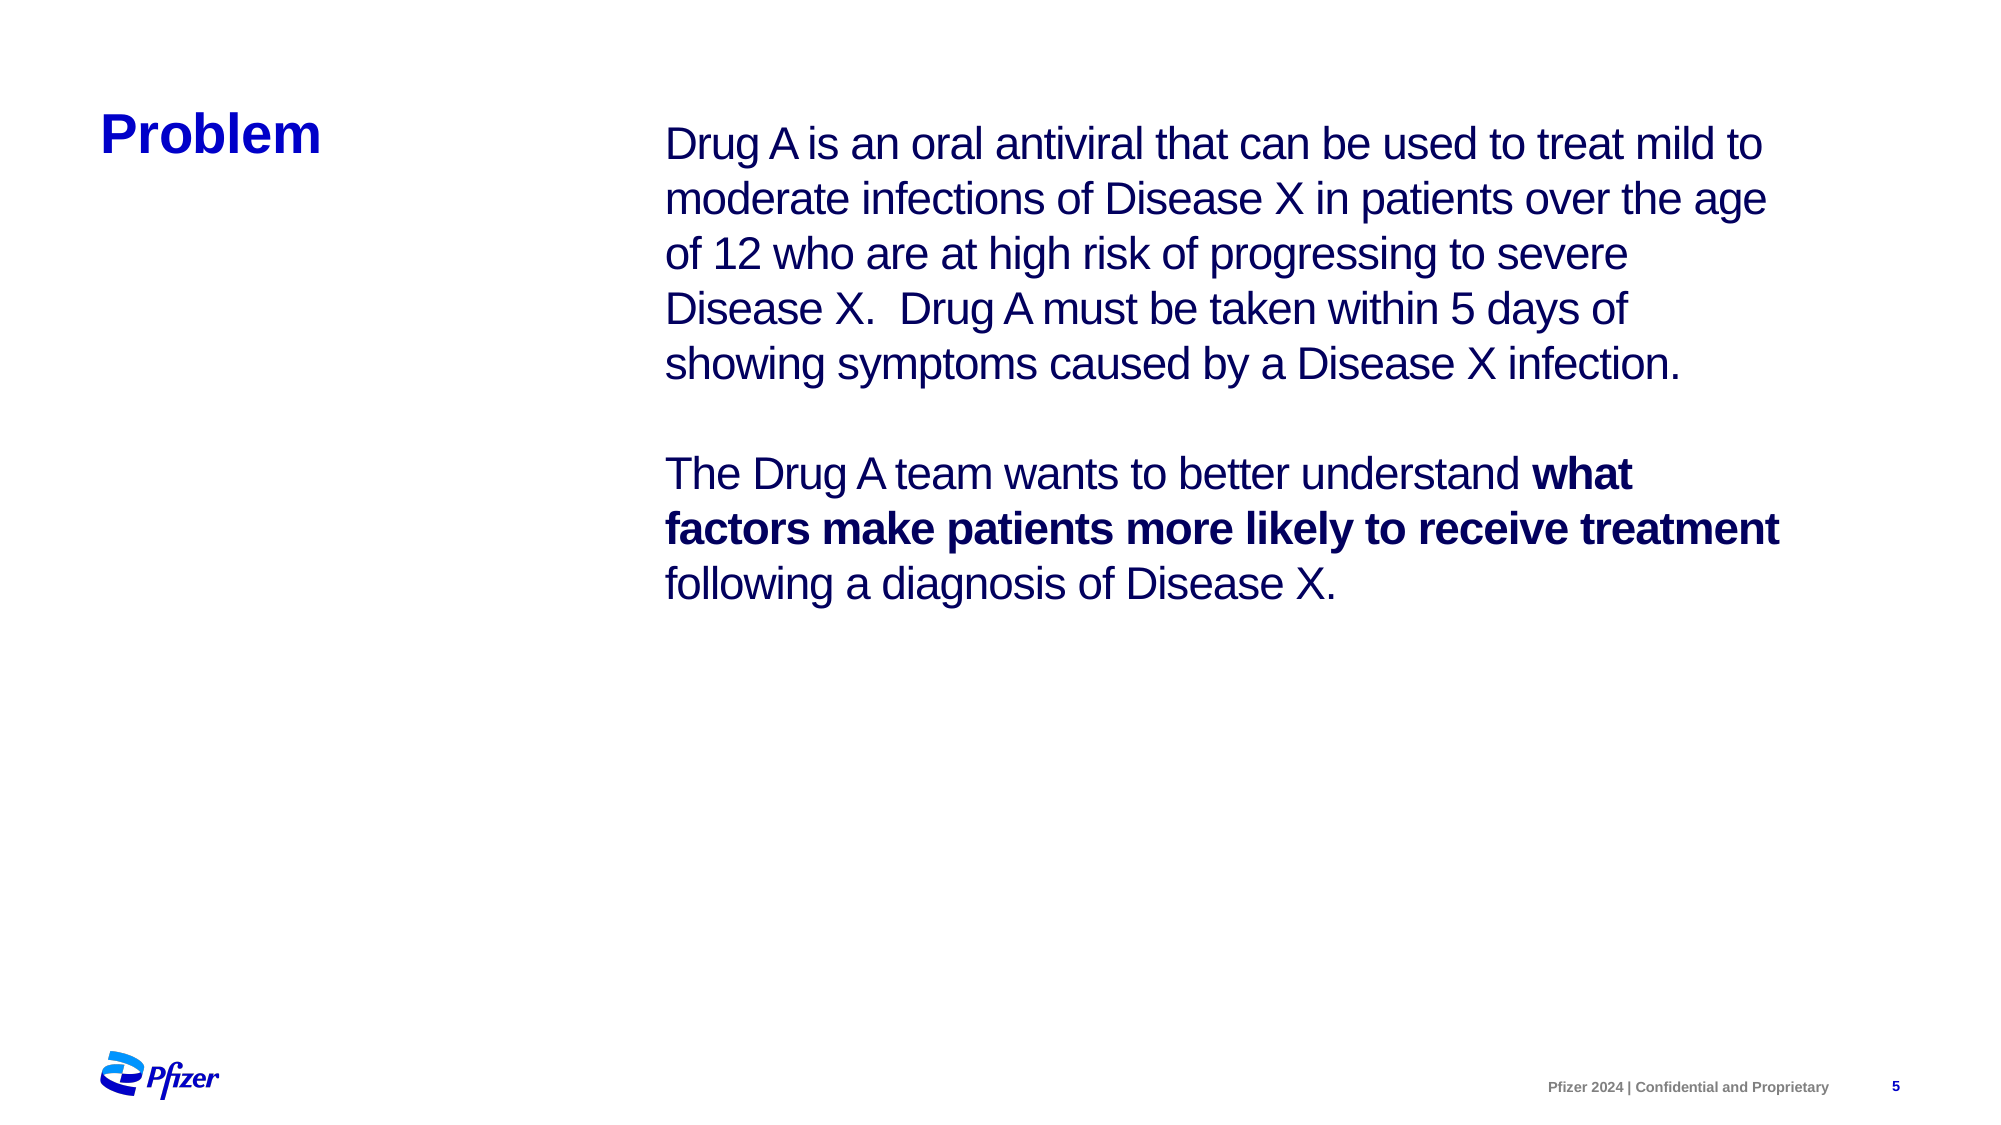

Drug A is an oral antiviral that can be used to treat mild to moderate infections of Disease X in patients over the age of 12 who are at high risk of progressing to severe Disease X.  Drug A must be taken within 5 days of showing symptoms caused by a Disease X infection.

The Drug A team wants to better understand what factors make patients more likely to receive treatment following a diagnosis of Disease X.

Problem
5